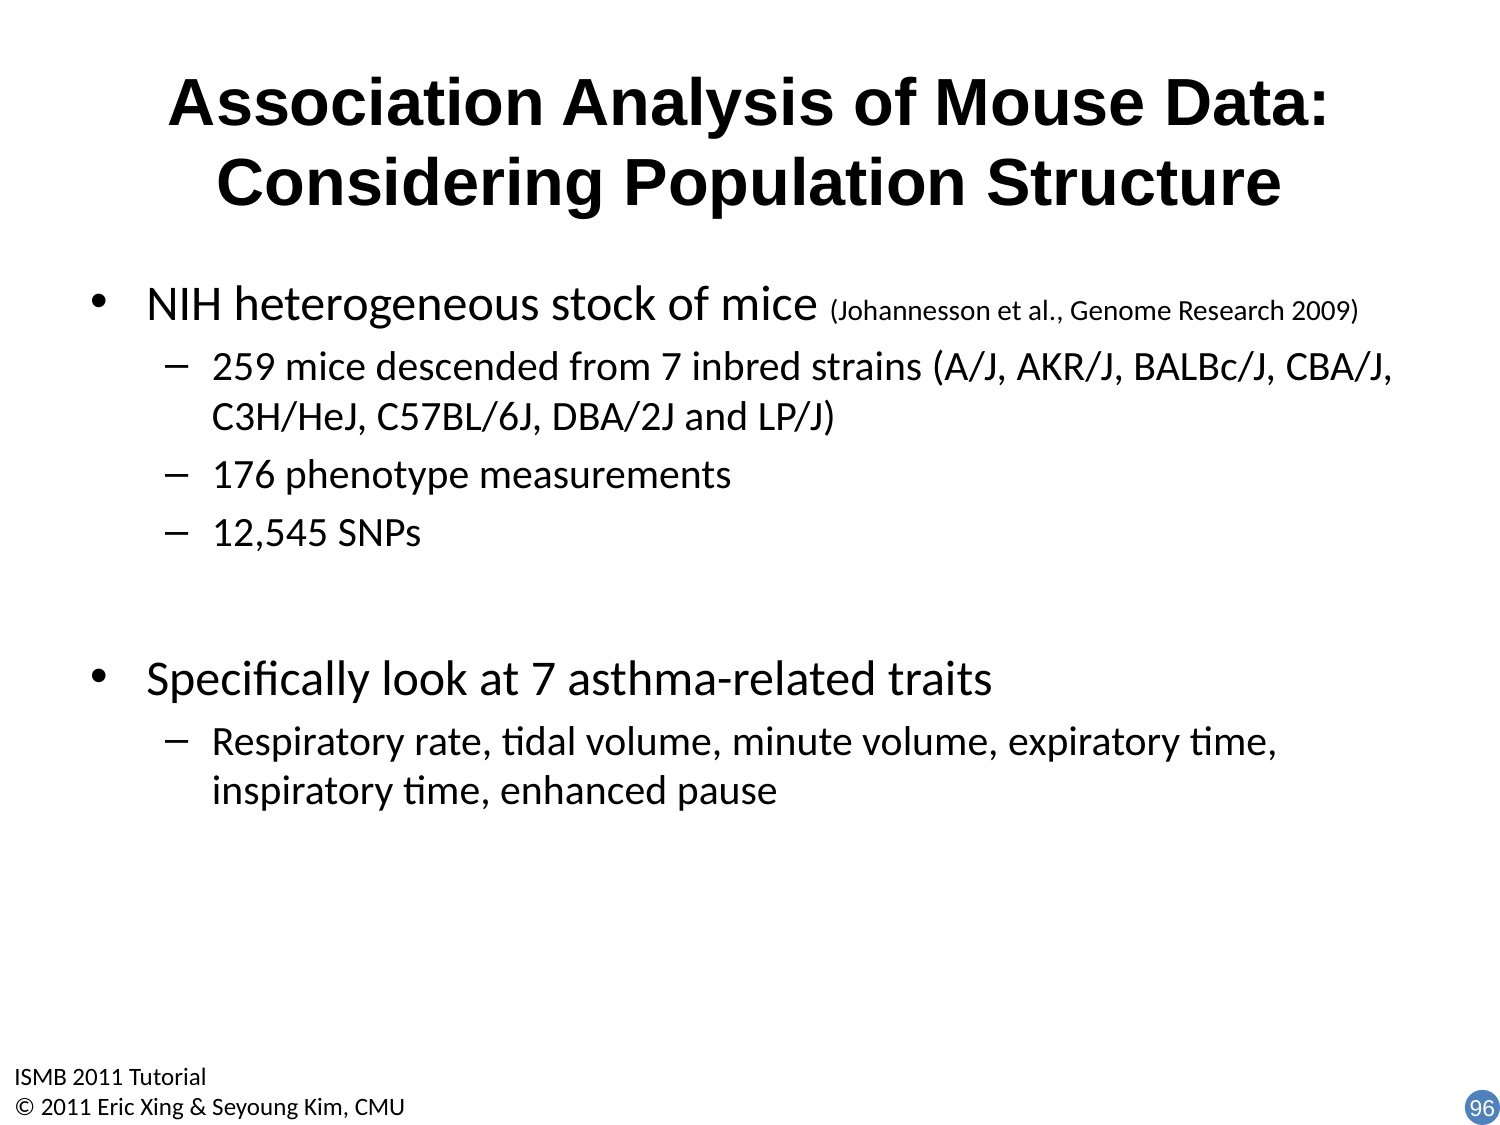

# Association Analysis of Mouse Data: Considering Population Structure
NIH heterogeneous stock of mice (Johannesson et al., Genome Research 2009)
259 mice descended from 7 inbred strains (A/J, AKR/J, BALBc/J, CBA/J, C3H/HeJ, C57BL/6J, DBA/2J and LP/J)
176 phenotype measurements
12,545 SNPs

Specifically look at 7 asthma-related traits
Respiratory rate, tidal volume, minute volume, expiratory time, inspiratory time, enhanced pause